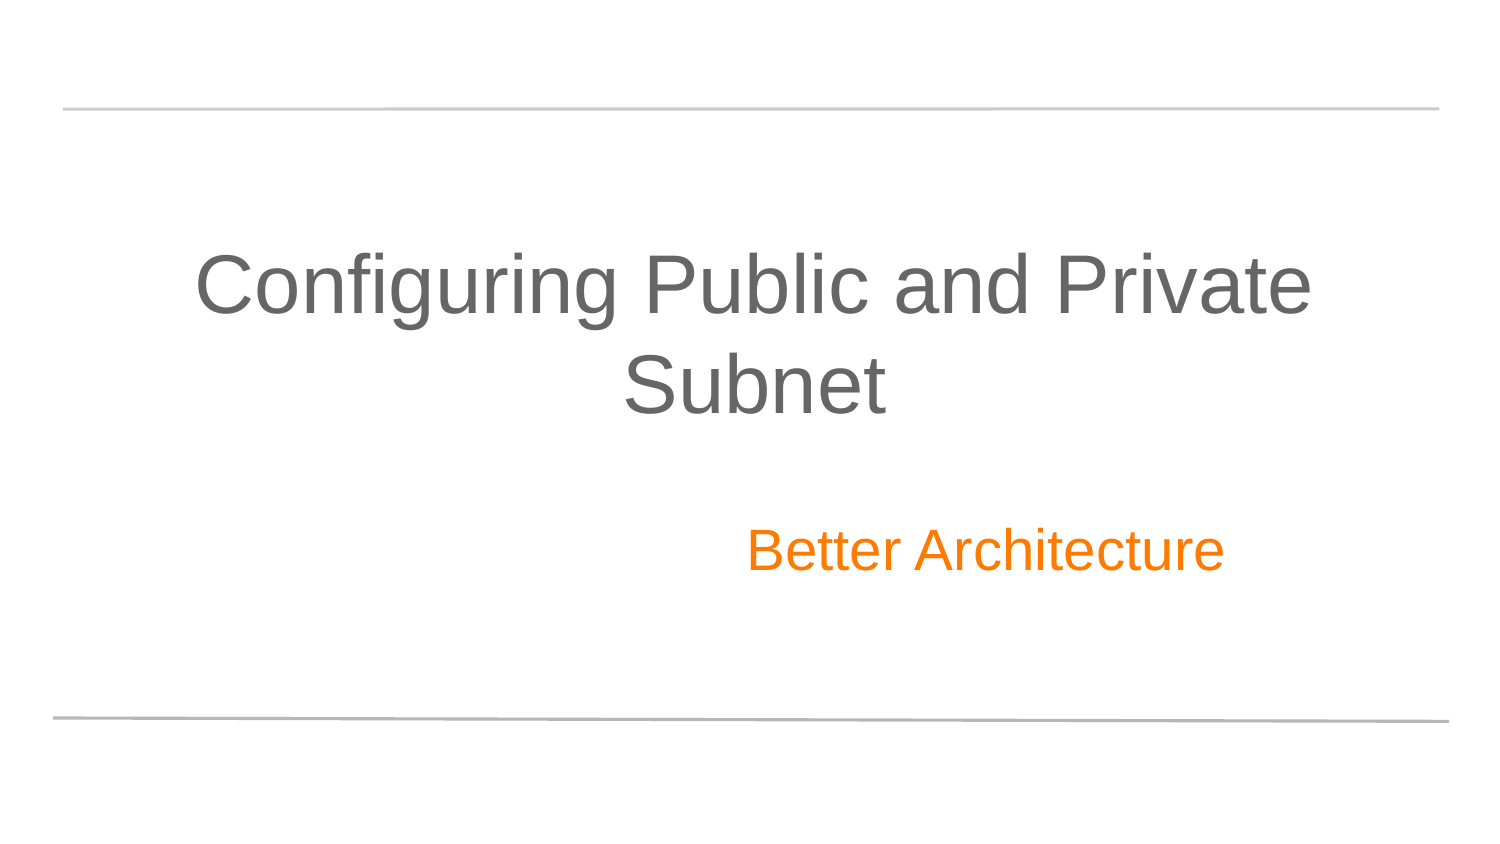

# Configuring Public and Private Subnet
                                             Better Architecture